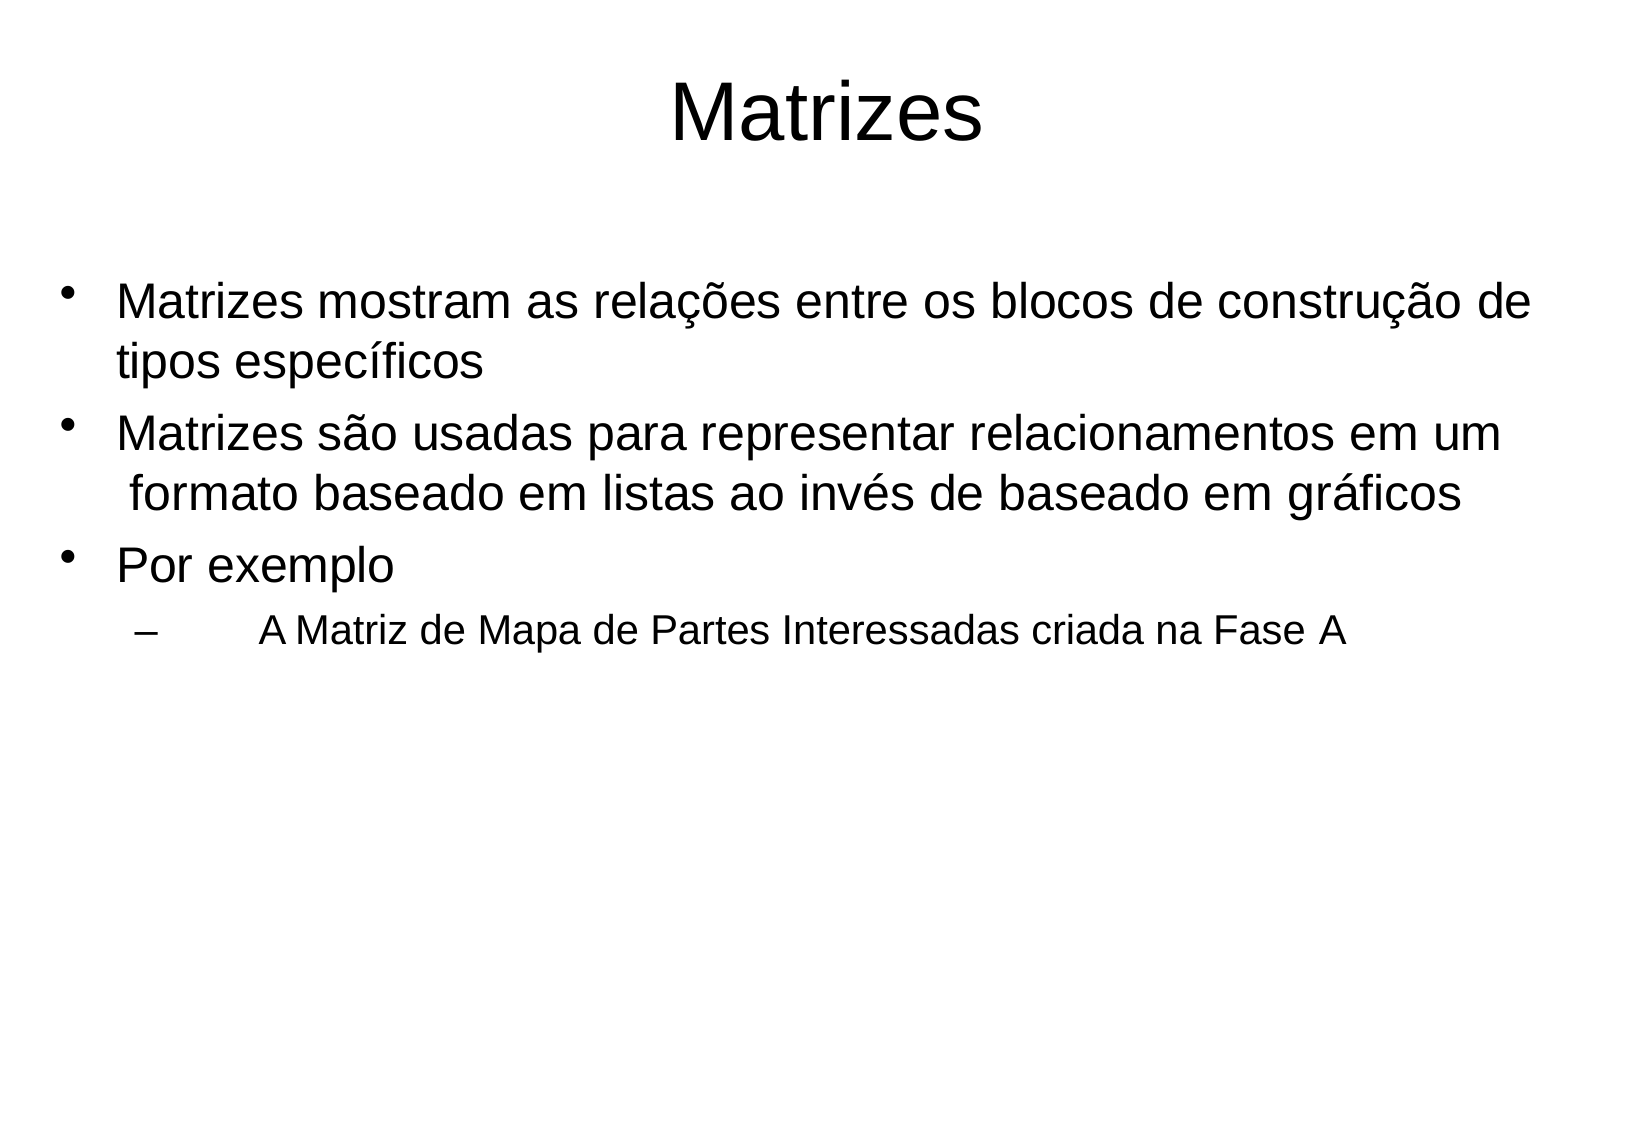

# Matrizes
Matrizes mostram as relações entre os blocos de construção de
tipos específicos
Matrizes são usadas para representar relacionamentos em um  formato baseado em listas ao invés de baseado em gráficos
Por exemplo
–	A Matriz de Mapa de Partes Interessadas criada na Fase A